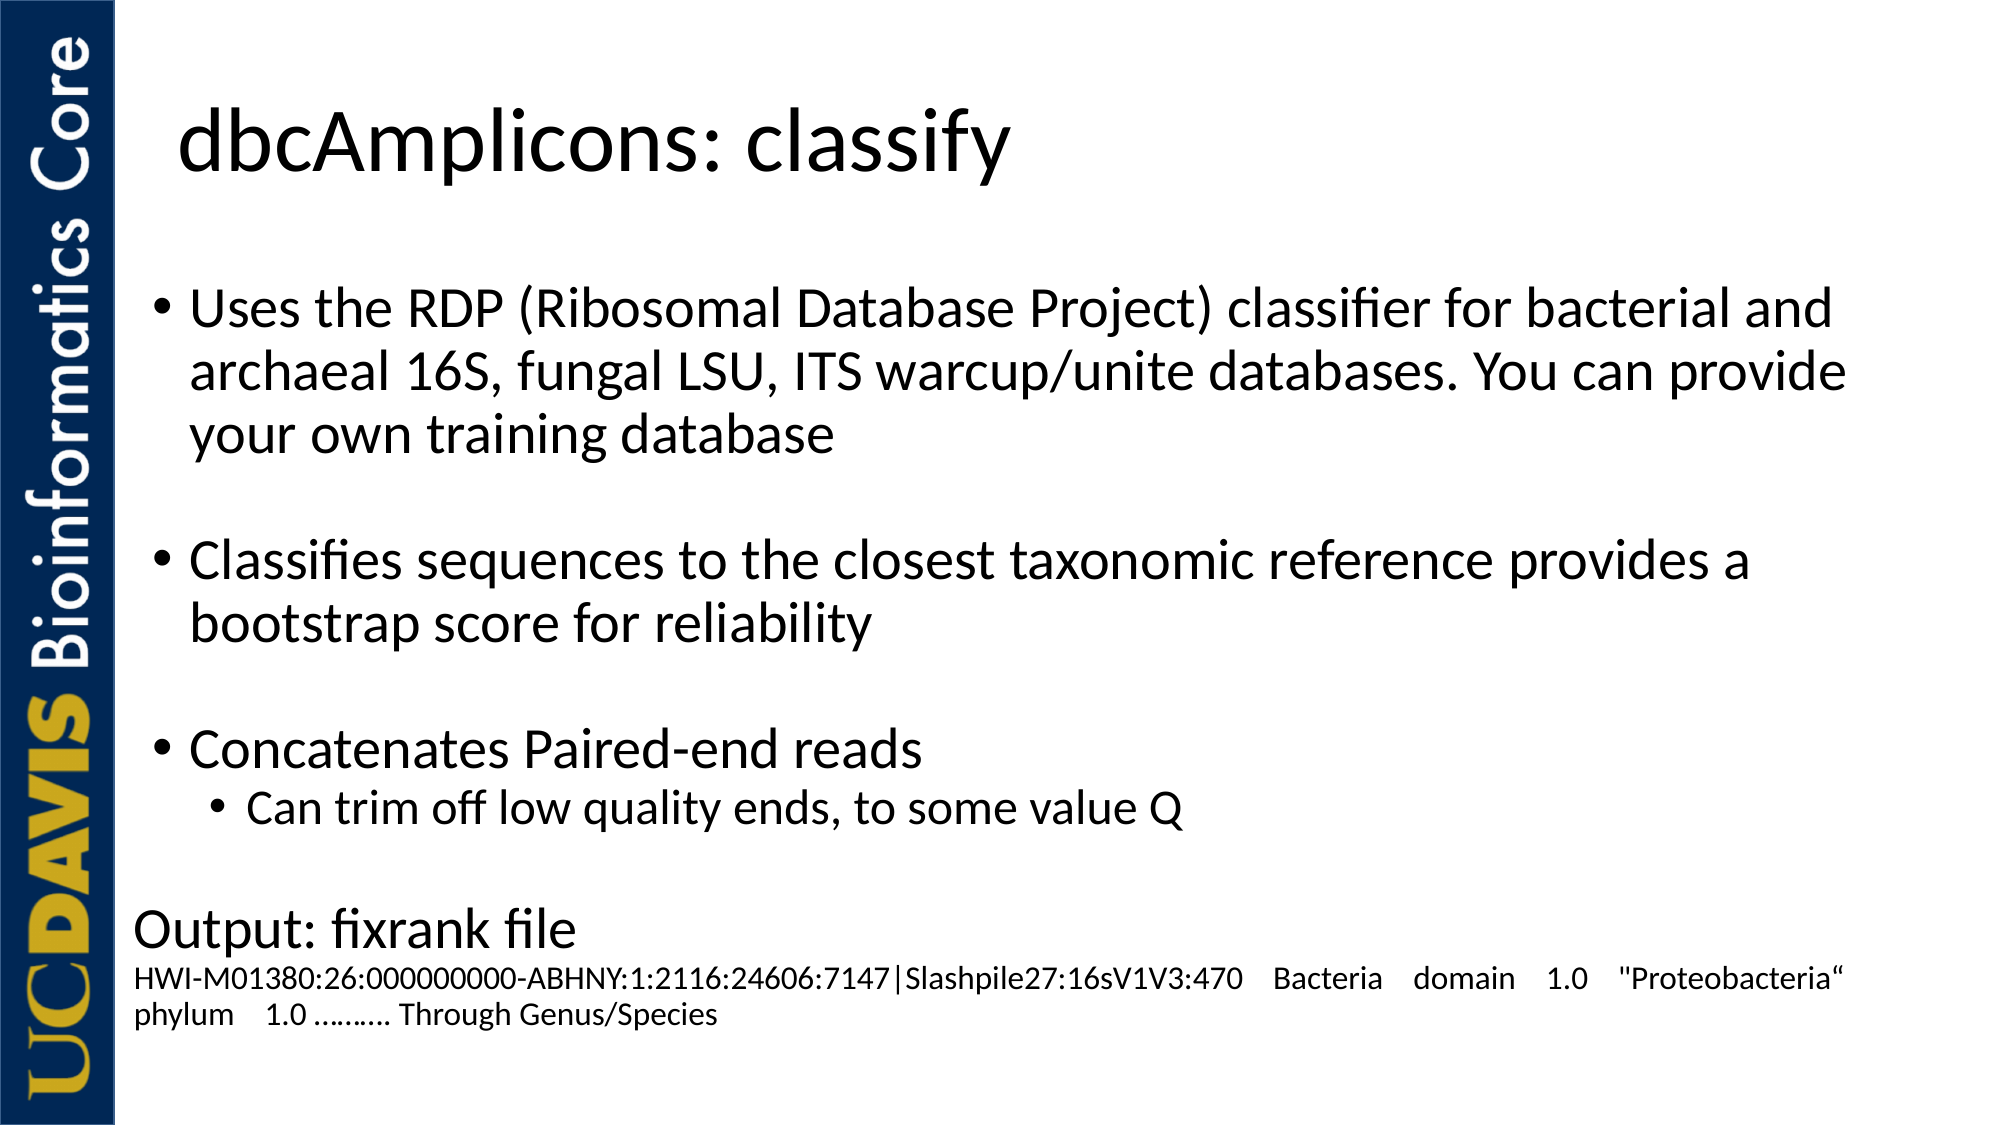

# dbcAmplicons: classify
Uses the RDP (Ribosomal Database Project) classifier for bacterial and archaeal 16S, fungal LSU, ITS warcup/unite databases. You can provide your own training database

Classifies sequences to the closest taxonomic reference provides a bootstrap score for reliability

Concatenates Paired-end reads
Can trim off low quality ends, to some value Q

Output: fixrank file
HWI-M01380:26:000000000-ABHNY:1:2116:24606:7147|Slashpile27:16sV1V3:470    Bacteria    domain    1.0    "Proteobacteria“    phylum    1.0 ………. Through Genus/Species